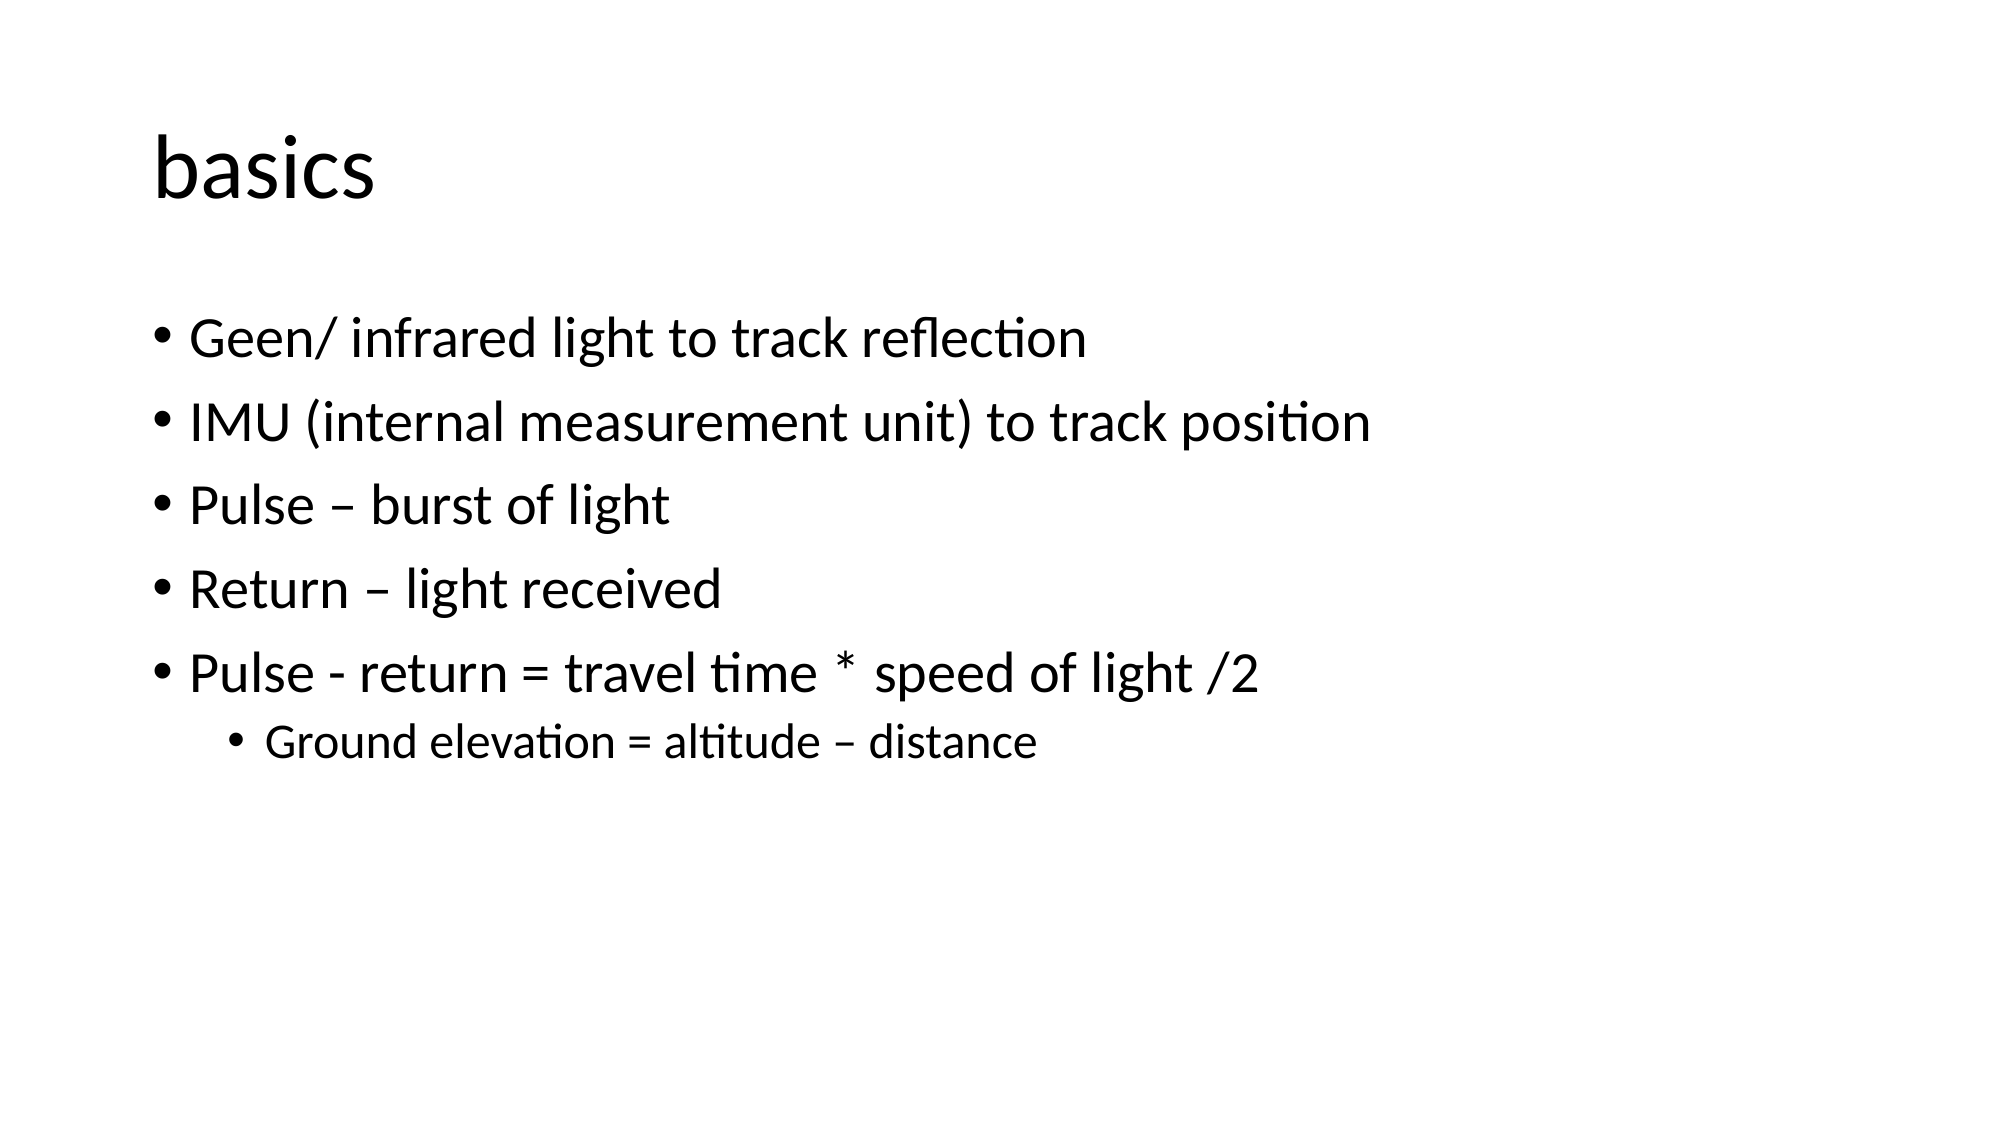

# basics
Geen/ infrared light to track reflection
IMU (internal measurement unit) to track position
Pulse – burst of light
Return – light received
Pulse - return = travel time * speed of light /2
Ground elevation = altitude – distance